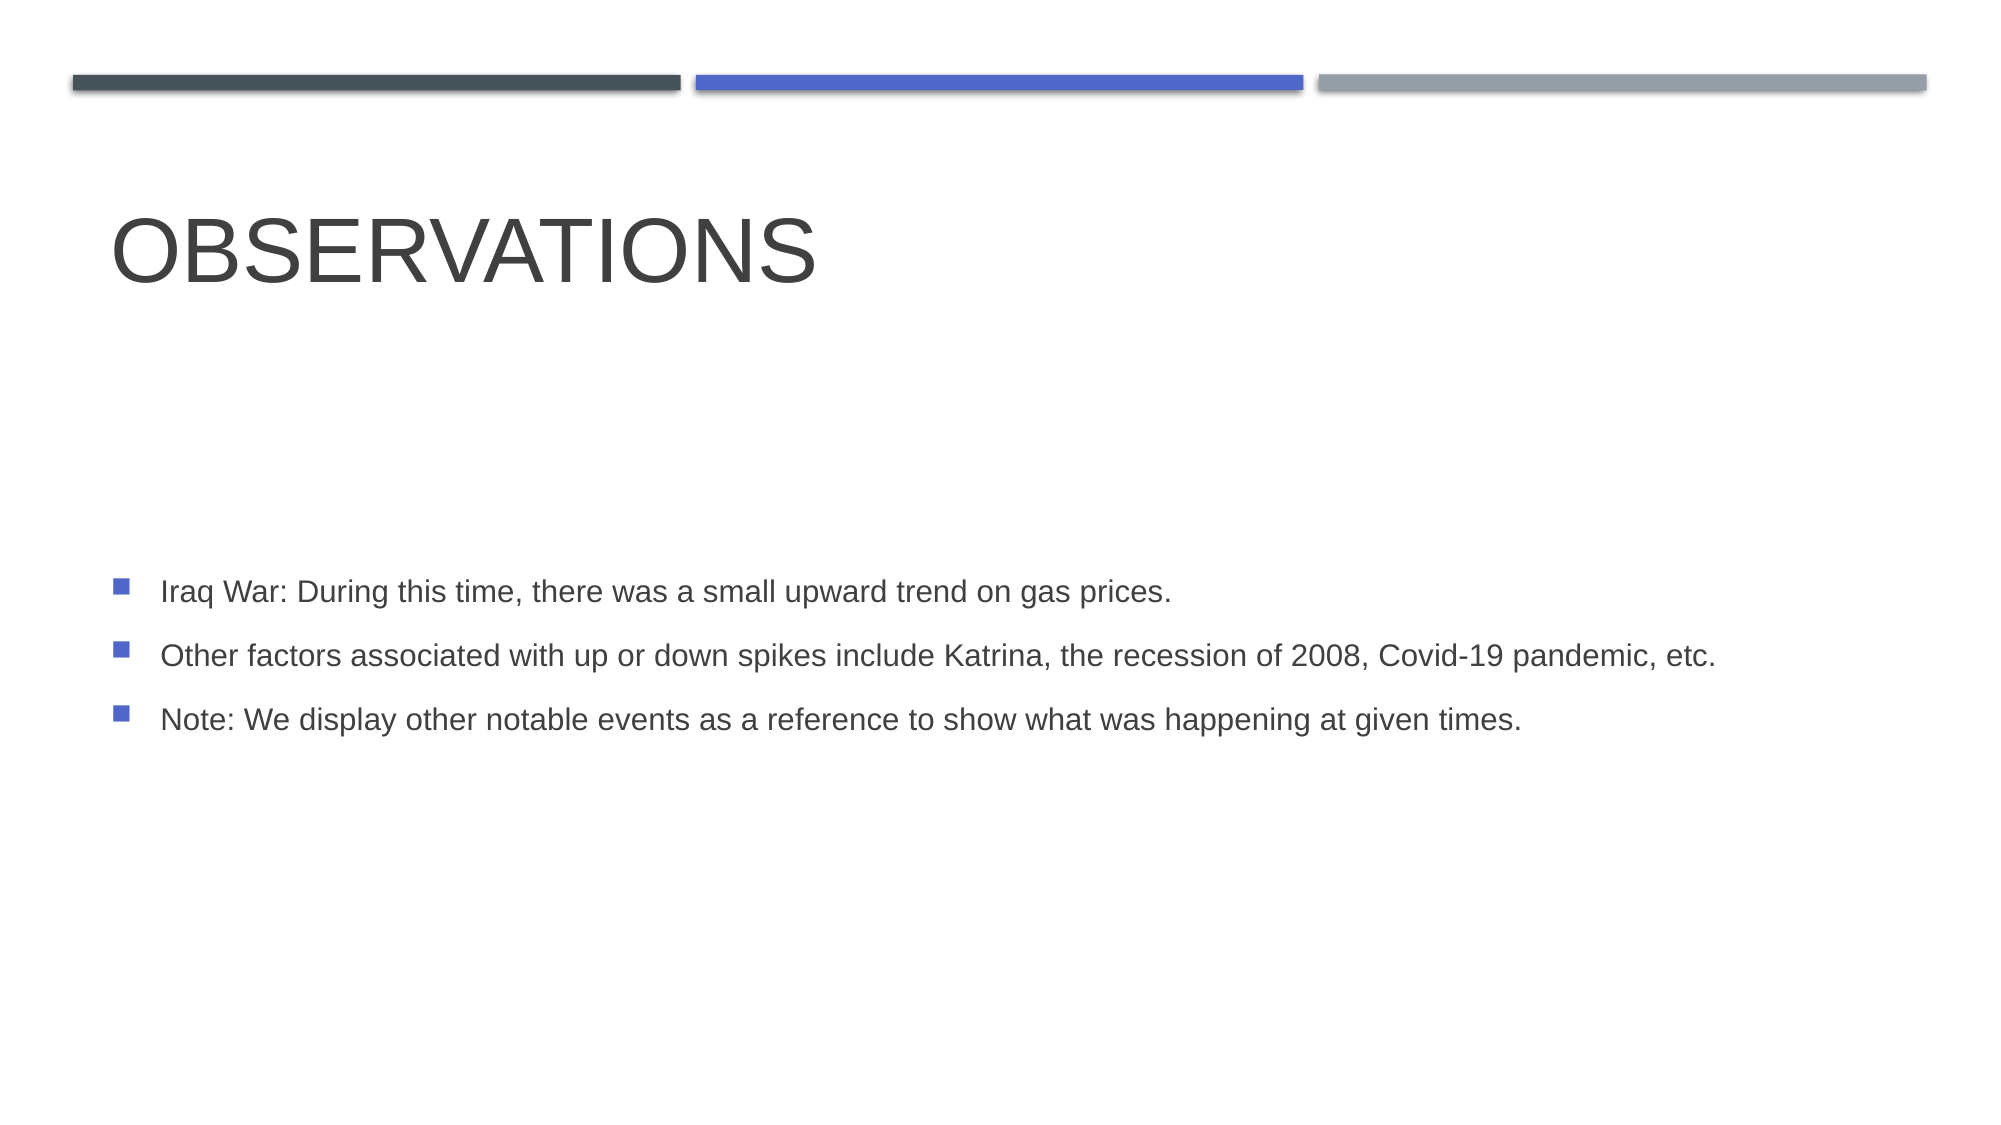

# Observations
Iraq War: During this time, there was a small upward trend on gas prices.
Other factors associated with up or down spikes include Katrina, the recession of 2008, Covid-19 pandemic, etc.
Note: We display other notable events as a reference to show what was happening at given times.